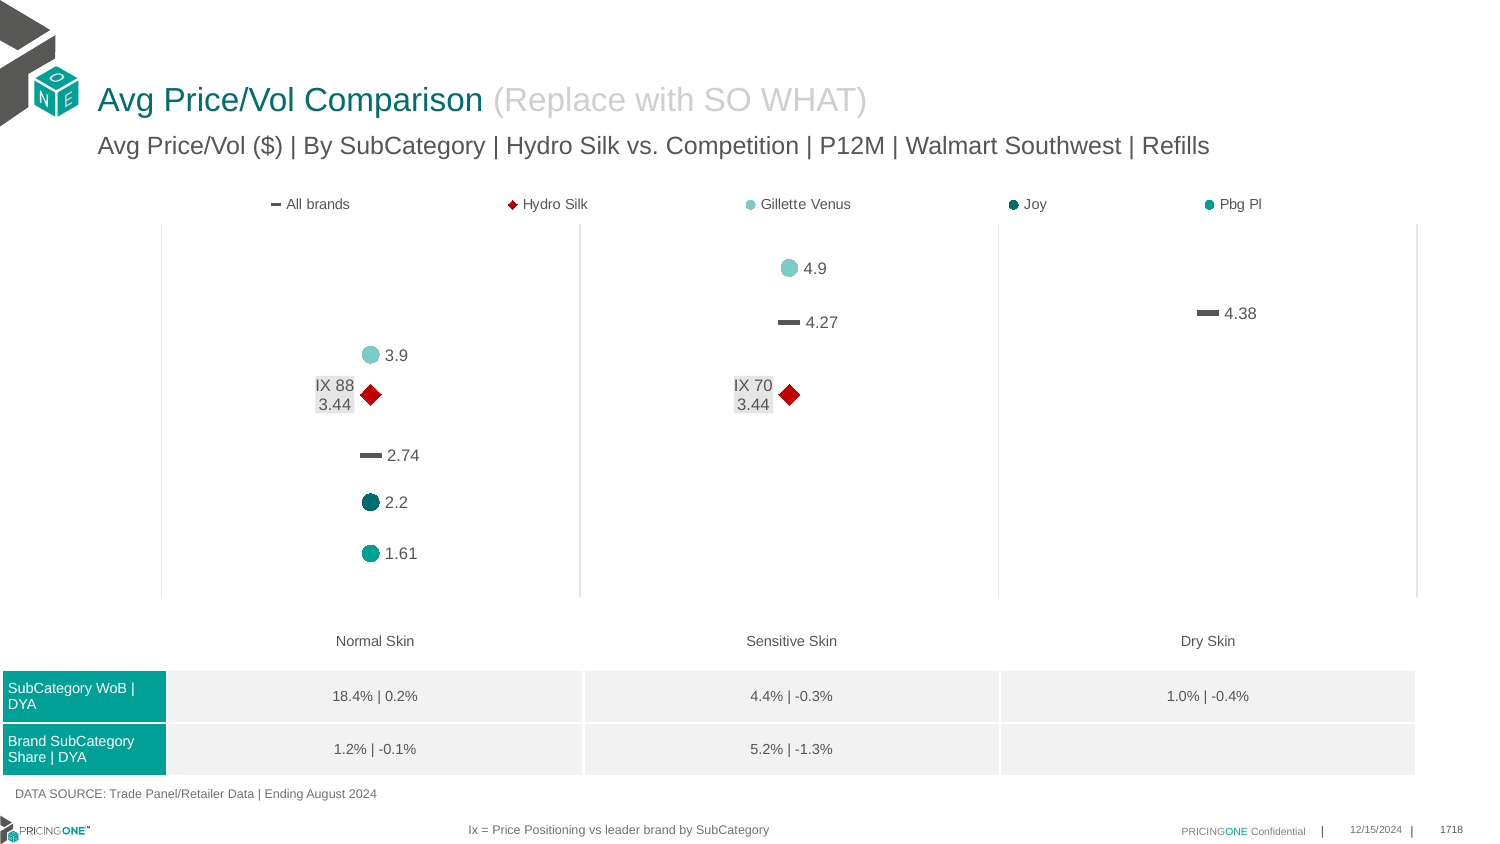

# Avg Price/Vol Comparison (Replace with SO WHAT)
Avg Price/Vol ($) | By SubCategory | Hydro Silk vs. Competition | P12M | Walmart Southwest | Refills

### Chart

| Category | All brands | Hydro Silk | Gillette Venus | Joy | Pbg Pl |
|---|---|---|---|---|---|
| IX 88 | 2.74 | 3.44 | 3.9 | 2.2 | 1.61 |
| IX 70 | 4.27 | 3.44 | 4.9 | None | None |
| None | 4.38 | None | None | None | None |
|  | Normal Skin | Sensitive Skin | Dry Skin |
| --- | --- | --- | --- |
| SubCategory WoB | DYA | 18.4% | 0.2% | 4.4% | -0.3% | 1.0% | -0.4% |
| Brand SubCategory Share | DYA | 1.2% | -0.1% | 5.2% | -1.3% |  |
DATA SOURCE: Trade Panel/Retailer Data | Ending August 2024
Ix = Price Positioning vs leader brand by SubCategory
12/15/2024
1718